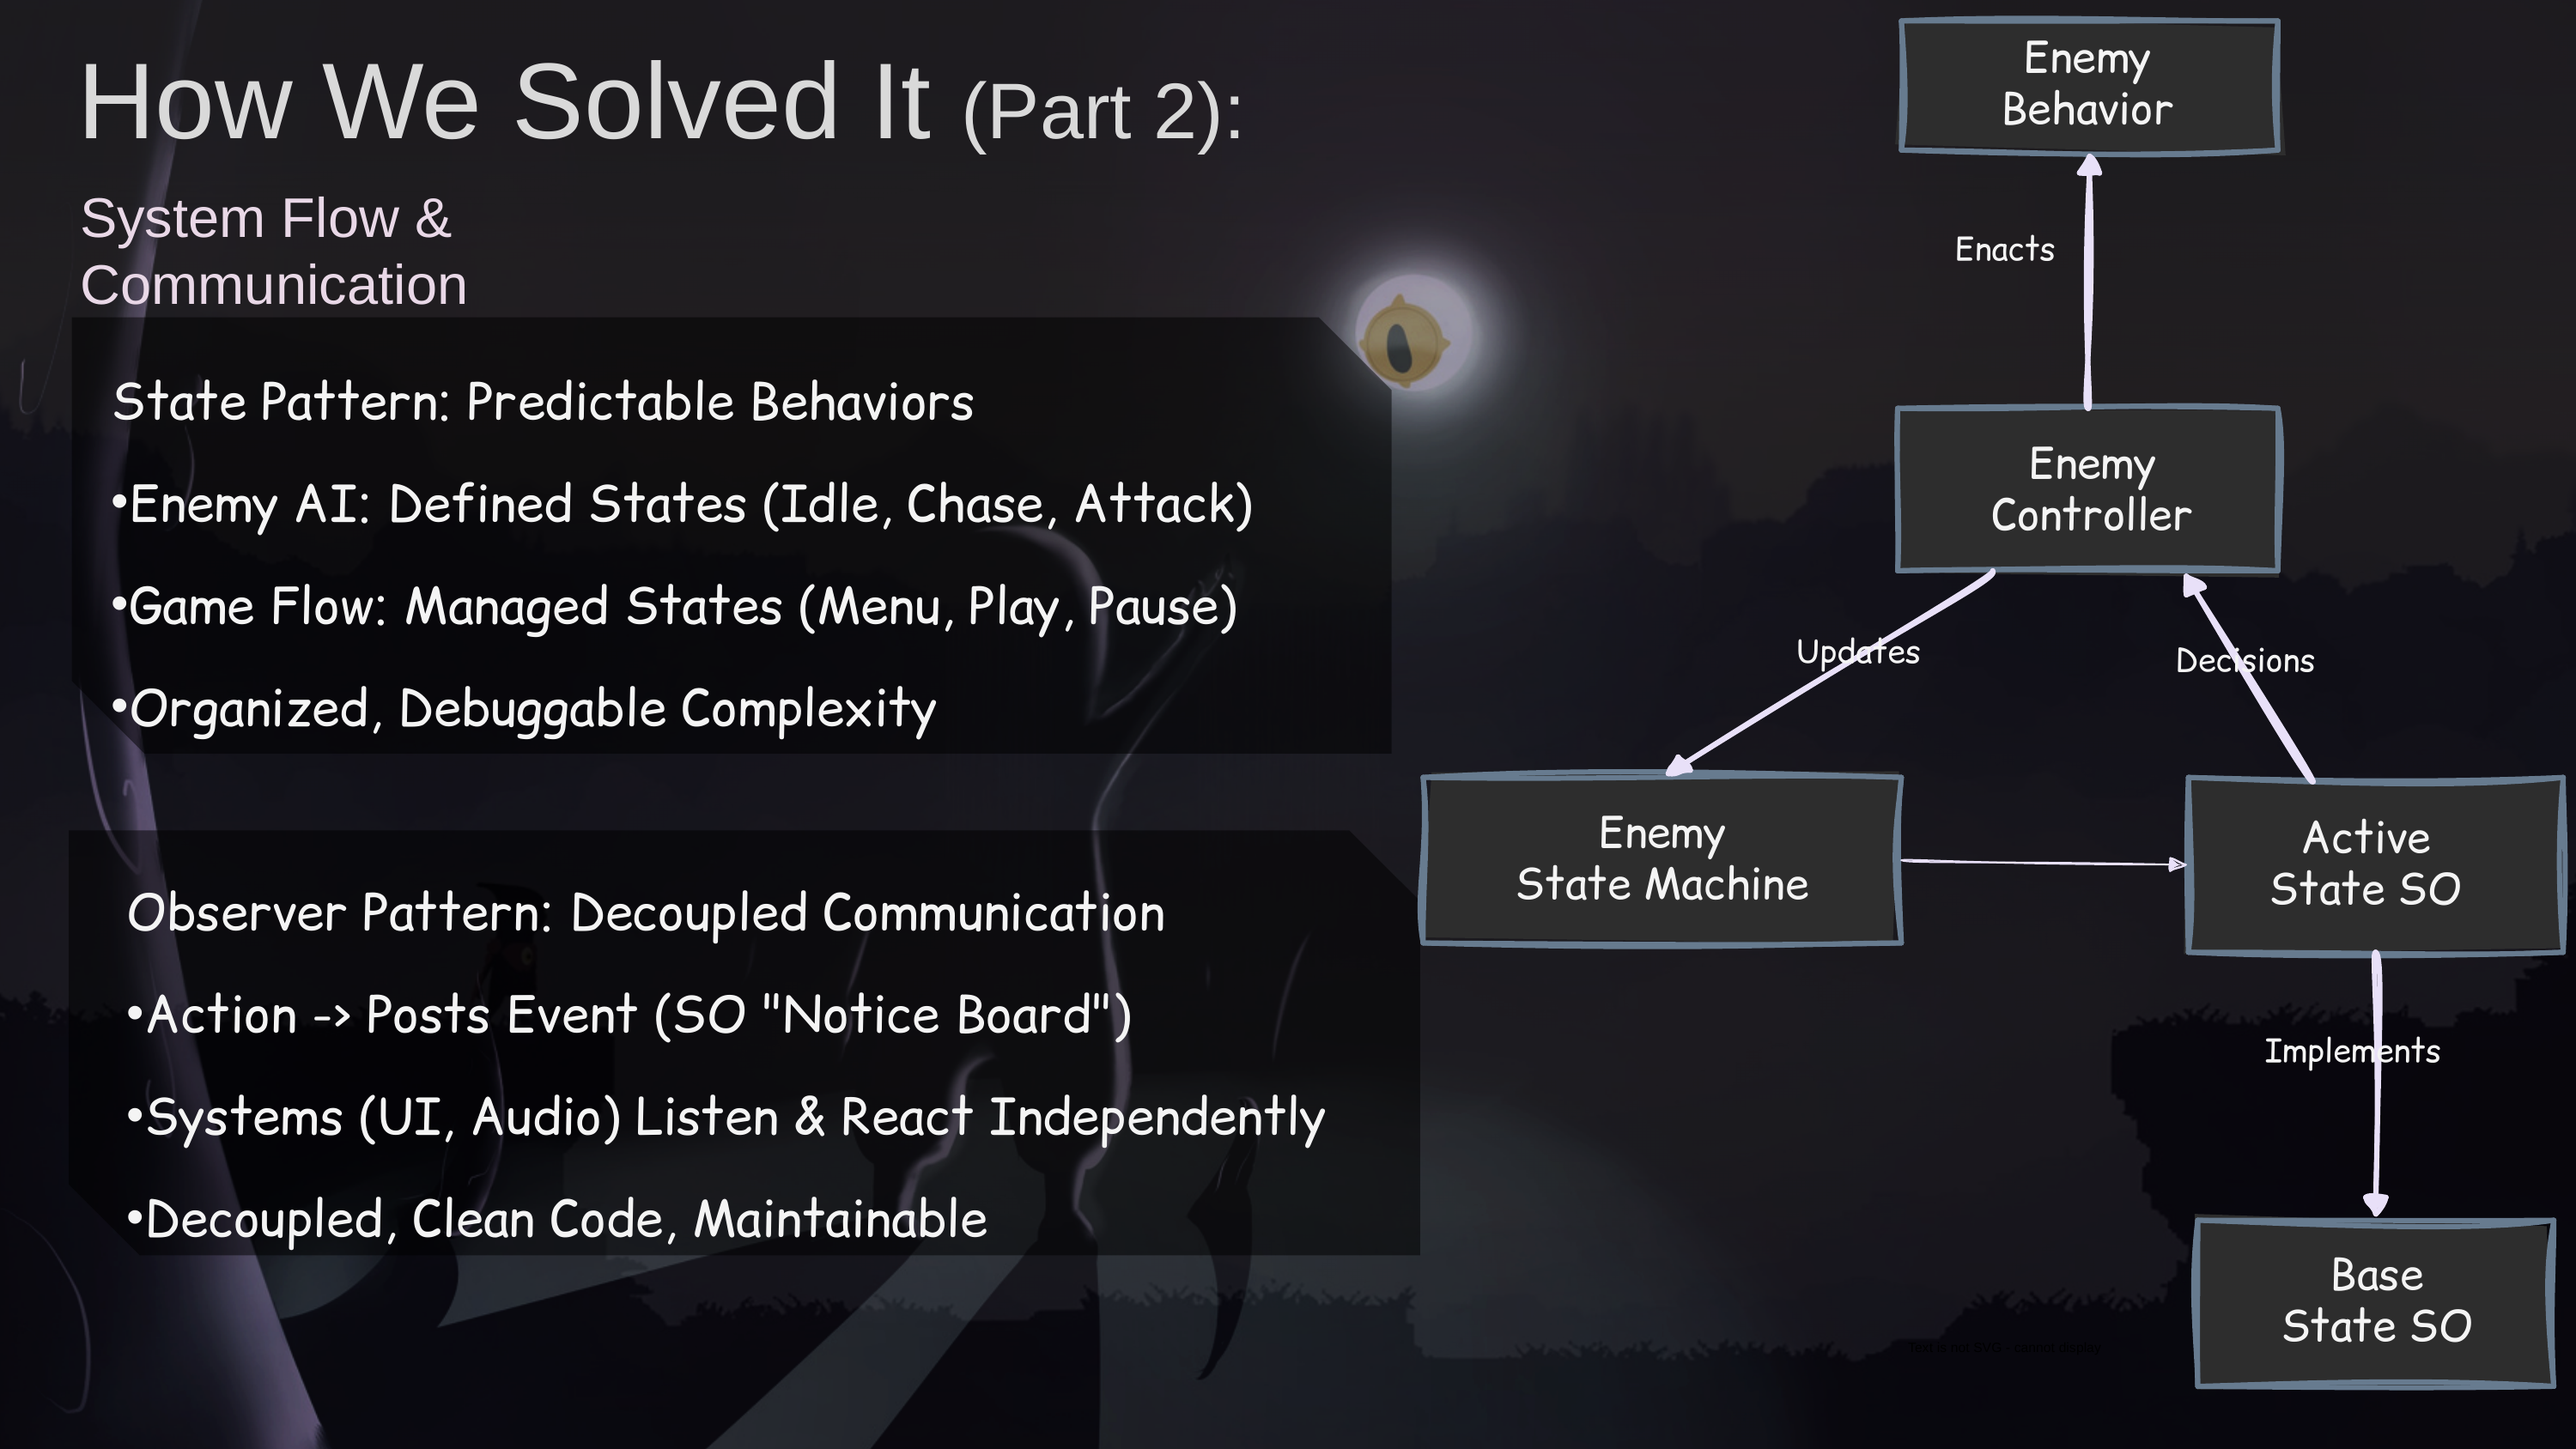

Enemy
Behavior

Enacts

Enemy
Controller

Updates

Decisions

Enemy
State Machine

Active
State SO

Implements

Base
State SO
# How We Solved It (Part 2):
System Flow & Communication

State Pattern: Predictable Behaviors
Enemy AI: Defined States (Idle, Chase, Attack)
Game Flow: Managed States (Menu, Play, Pause)
Organized, Debuggable Complexity

Observer Pattern: Decoupled Communication
Action -> Posts Event (SO "Notice Board")
Systems (UI, Audio) Listen & React Independently
Decoupled, Clean Code, Maintainable
Text is not SVG - cannot display